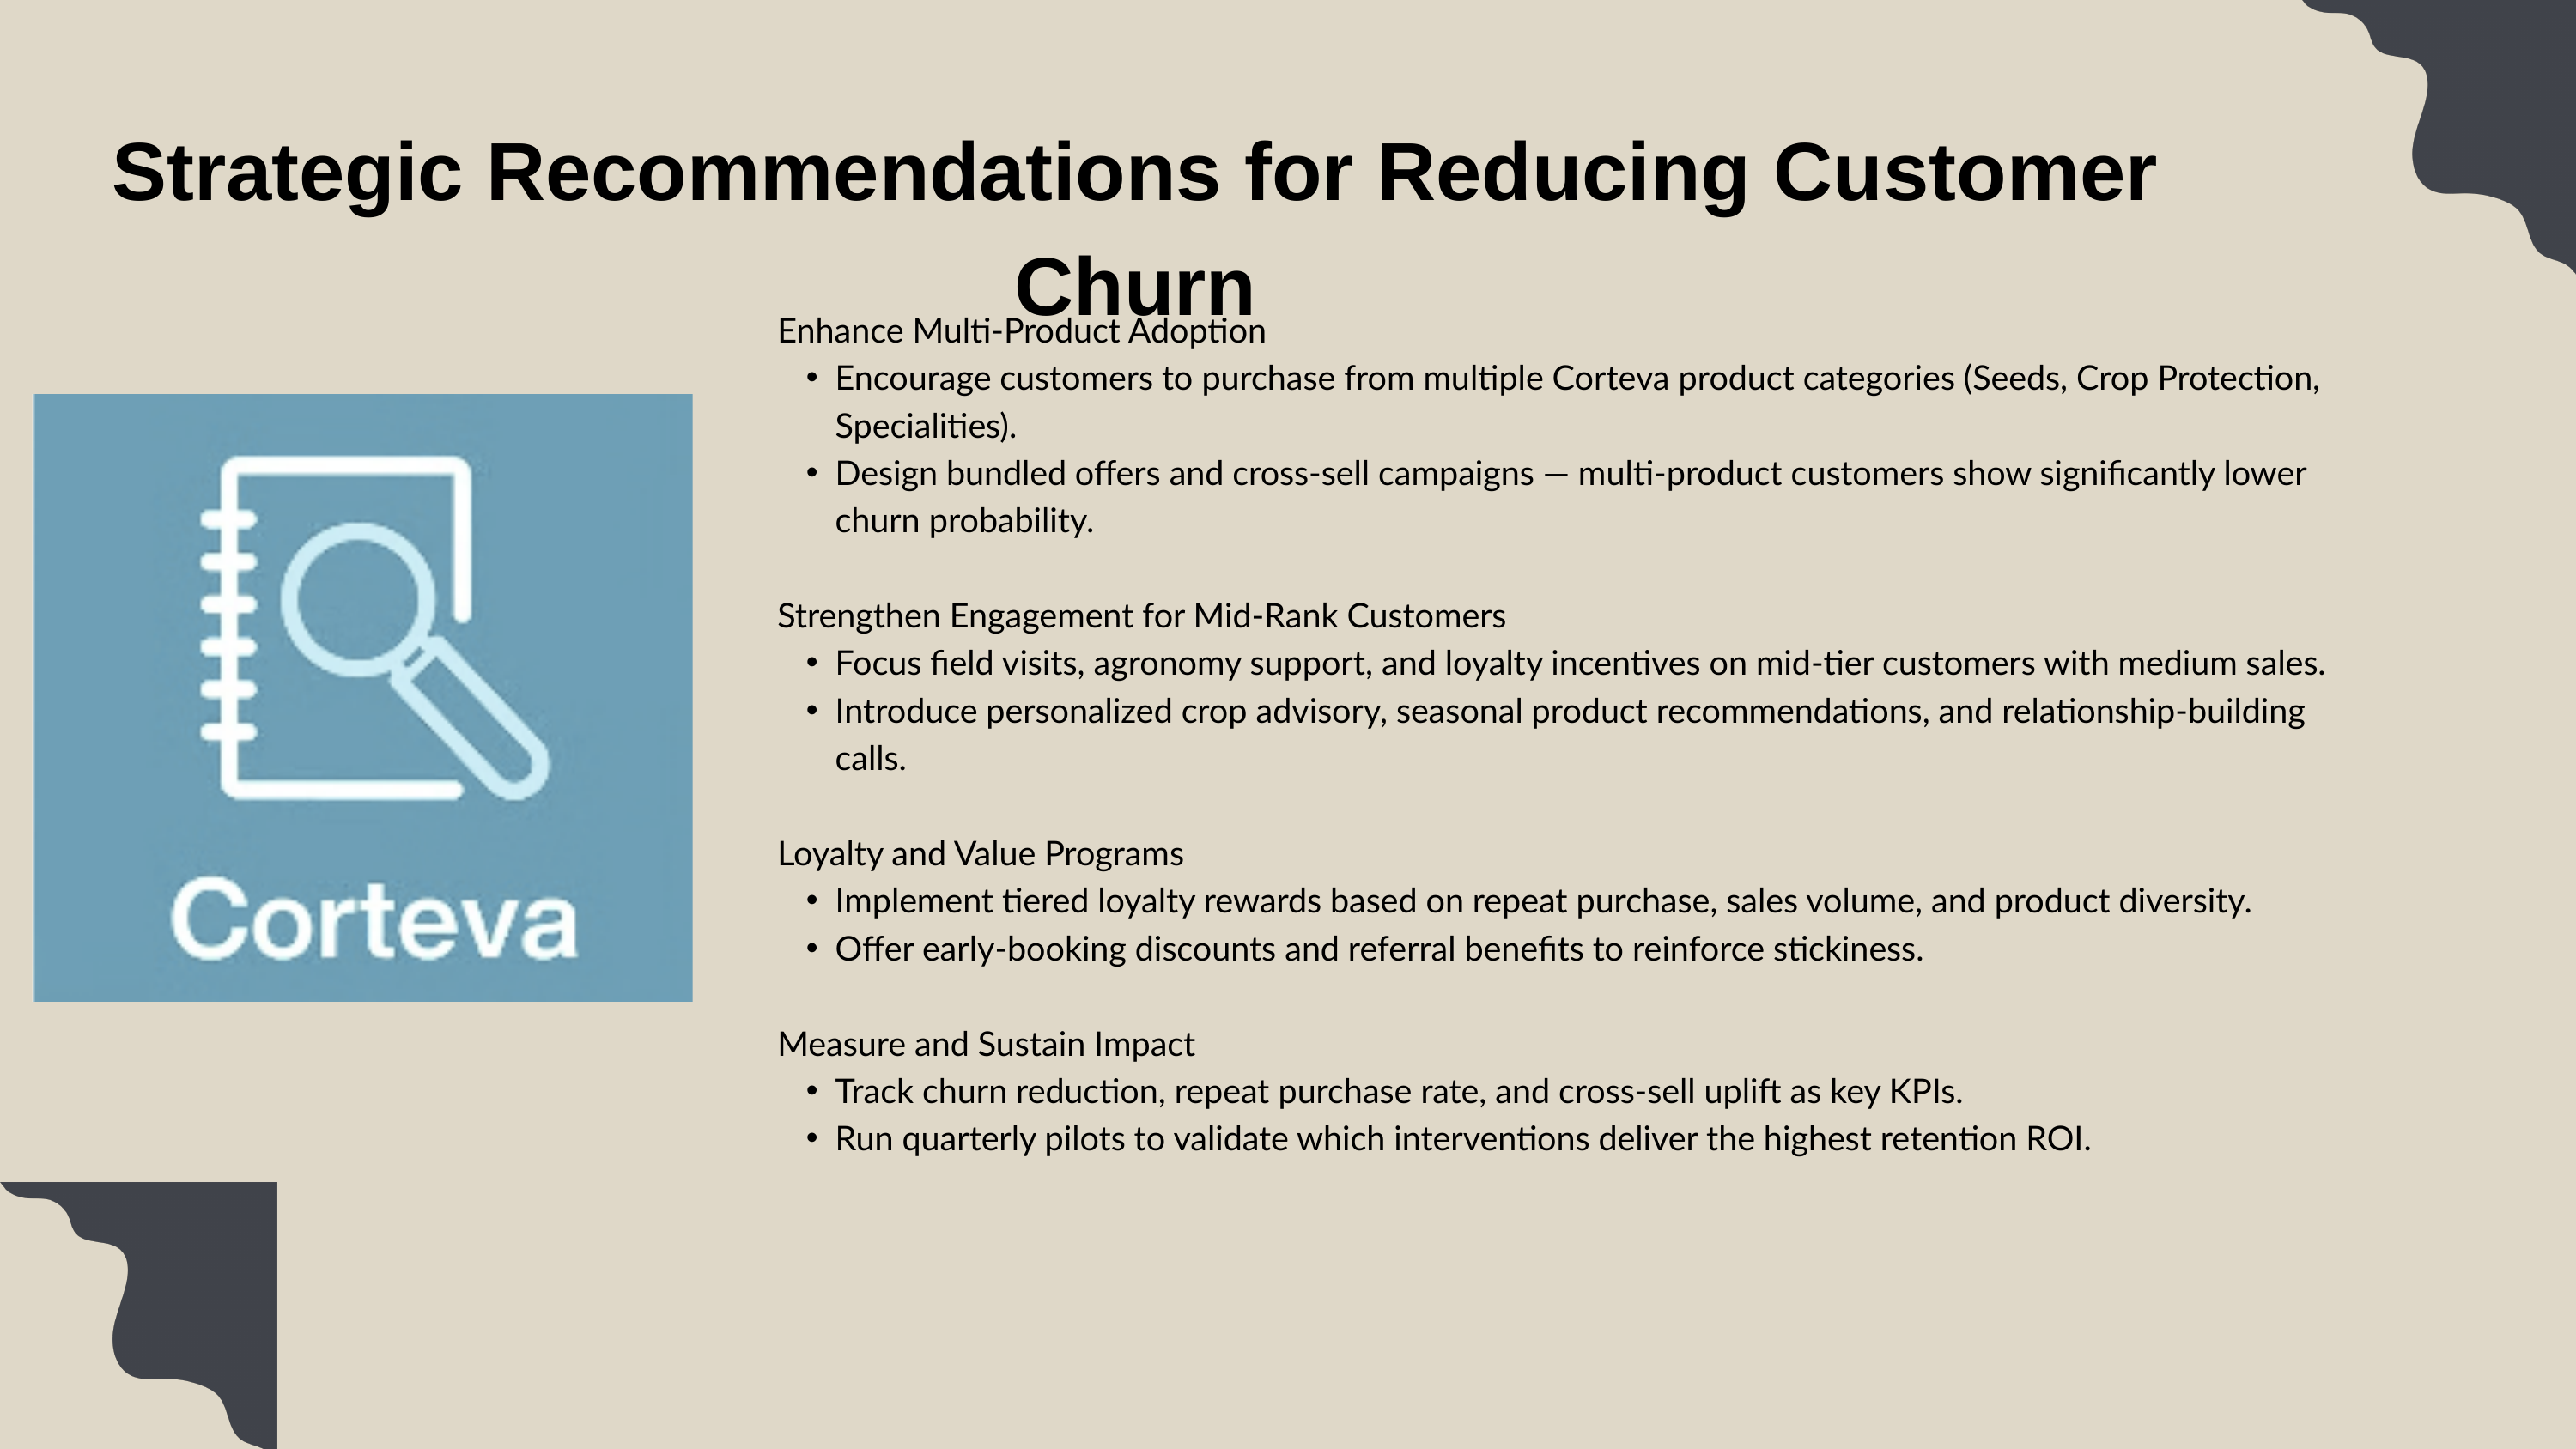

Strategic Recommendations for Reducing Customer Churn
Enhance Multi-Product Adoption
Encourage customers to purchase from multiple Corteva product categories (Seeds, Crop Protection, Specialities).
Design bundled offers and cross-sell campaigns — multi-product customers show significantly lower churn probability.

Strengthen Engagement for Mid-Rank Customers
Focus field visits, agronomy support, and loyalty incentives on mid-tier customers with medium sales.
Introduce personalized crop advisory, seasonal product recommendations, and relationship-building calls.

Loyalty and Value Programs
Implement tiered loyalty rewards based on repeat purchase, sales volume, and product diversity.
Offer early-booking discounts and referral benefits to reinforce stickiness.

Measure and Sustain Impact
Track churn reduction, repeat purchase rate, and cross-sell uplift as key KPIs.
Run quarterly pilots to validate which interventions deliver the highest retention ROI.